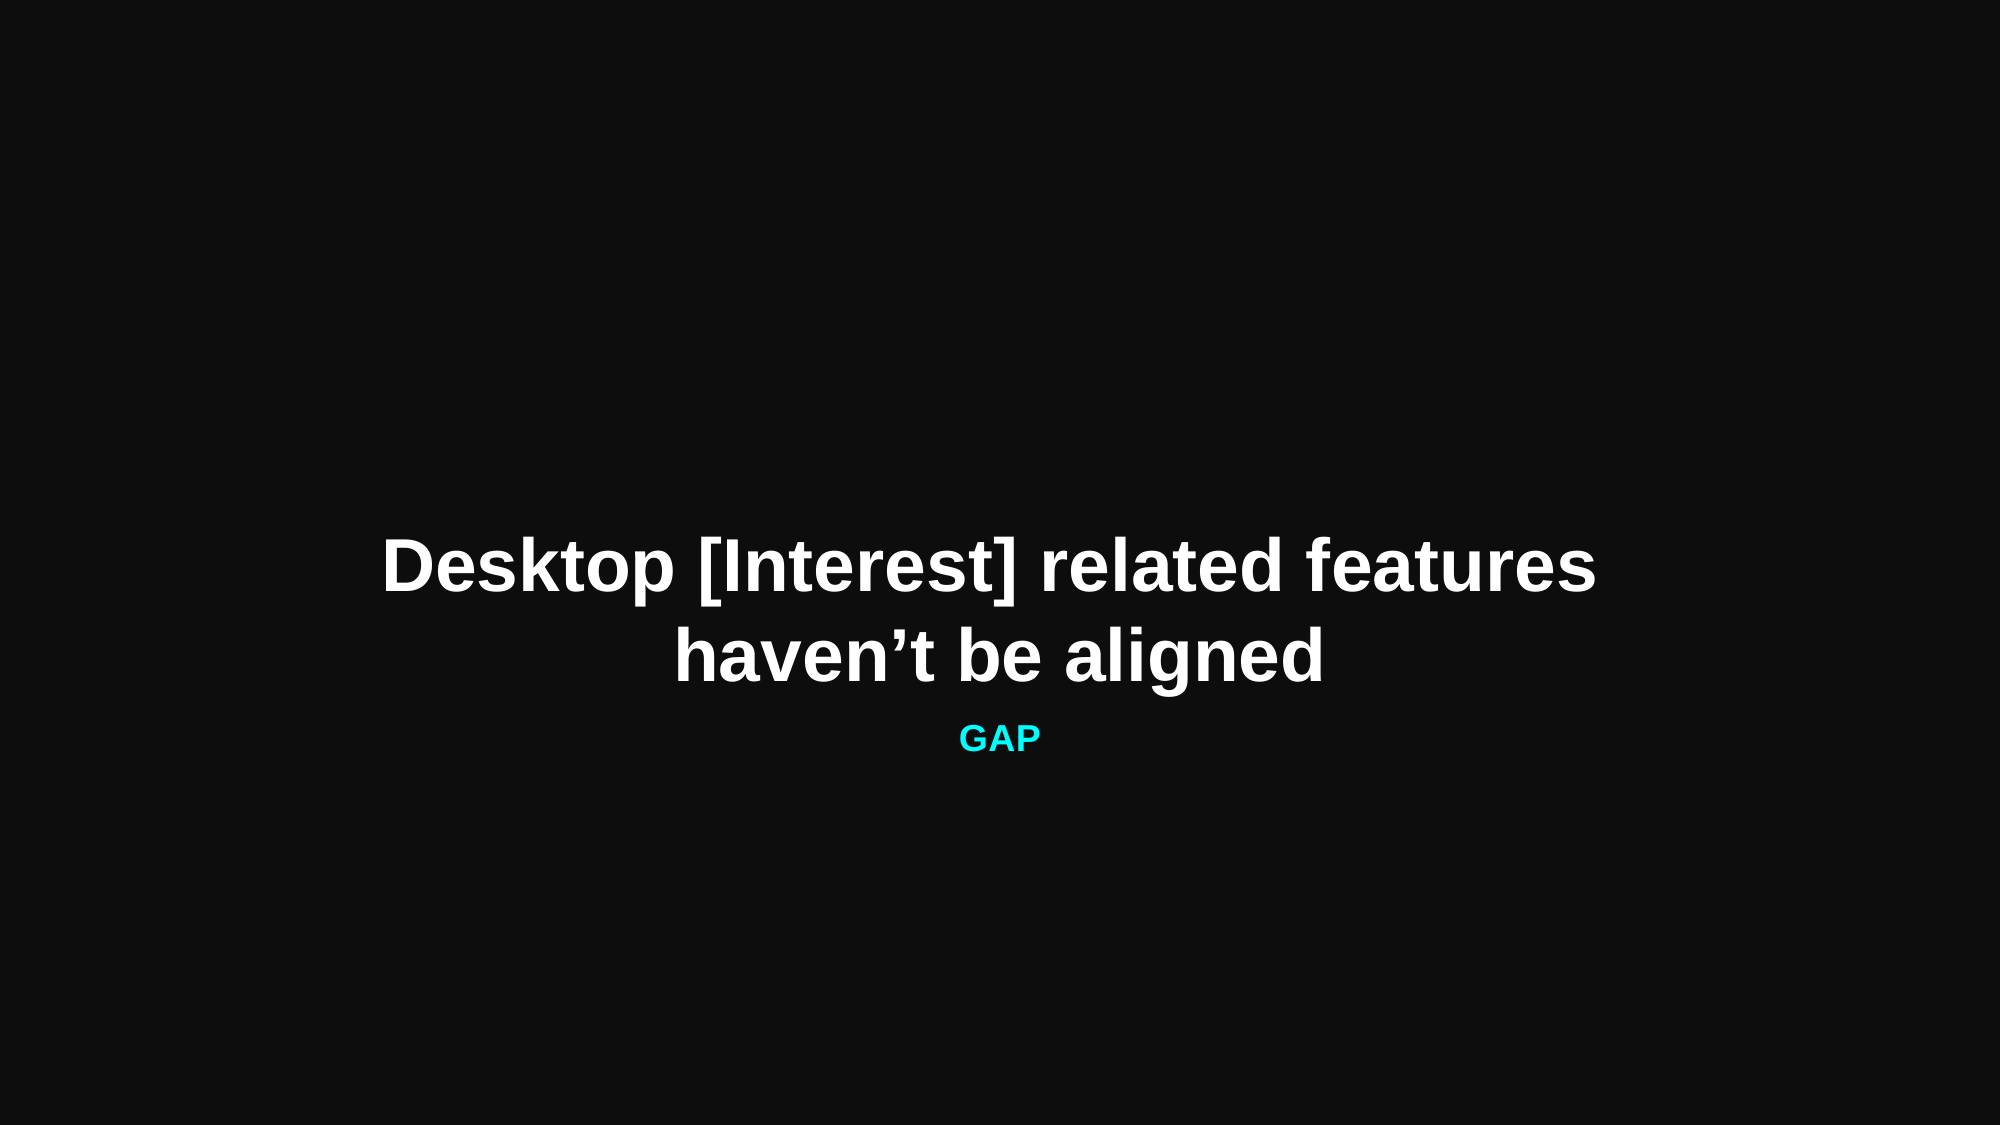

Desktop [Interest] related features
haven’t be aligned
Gap